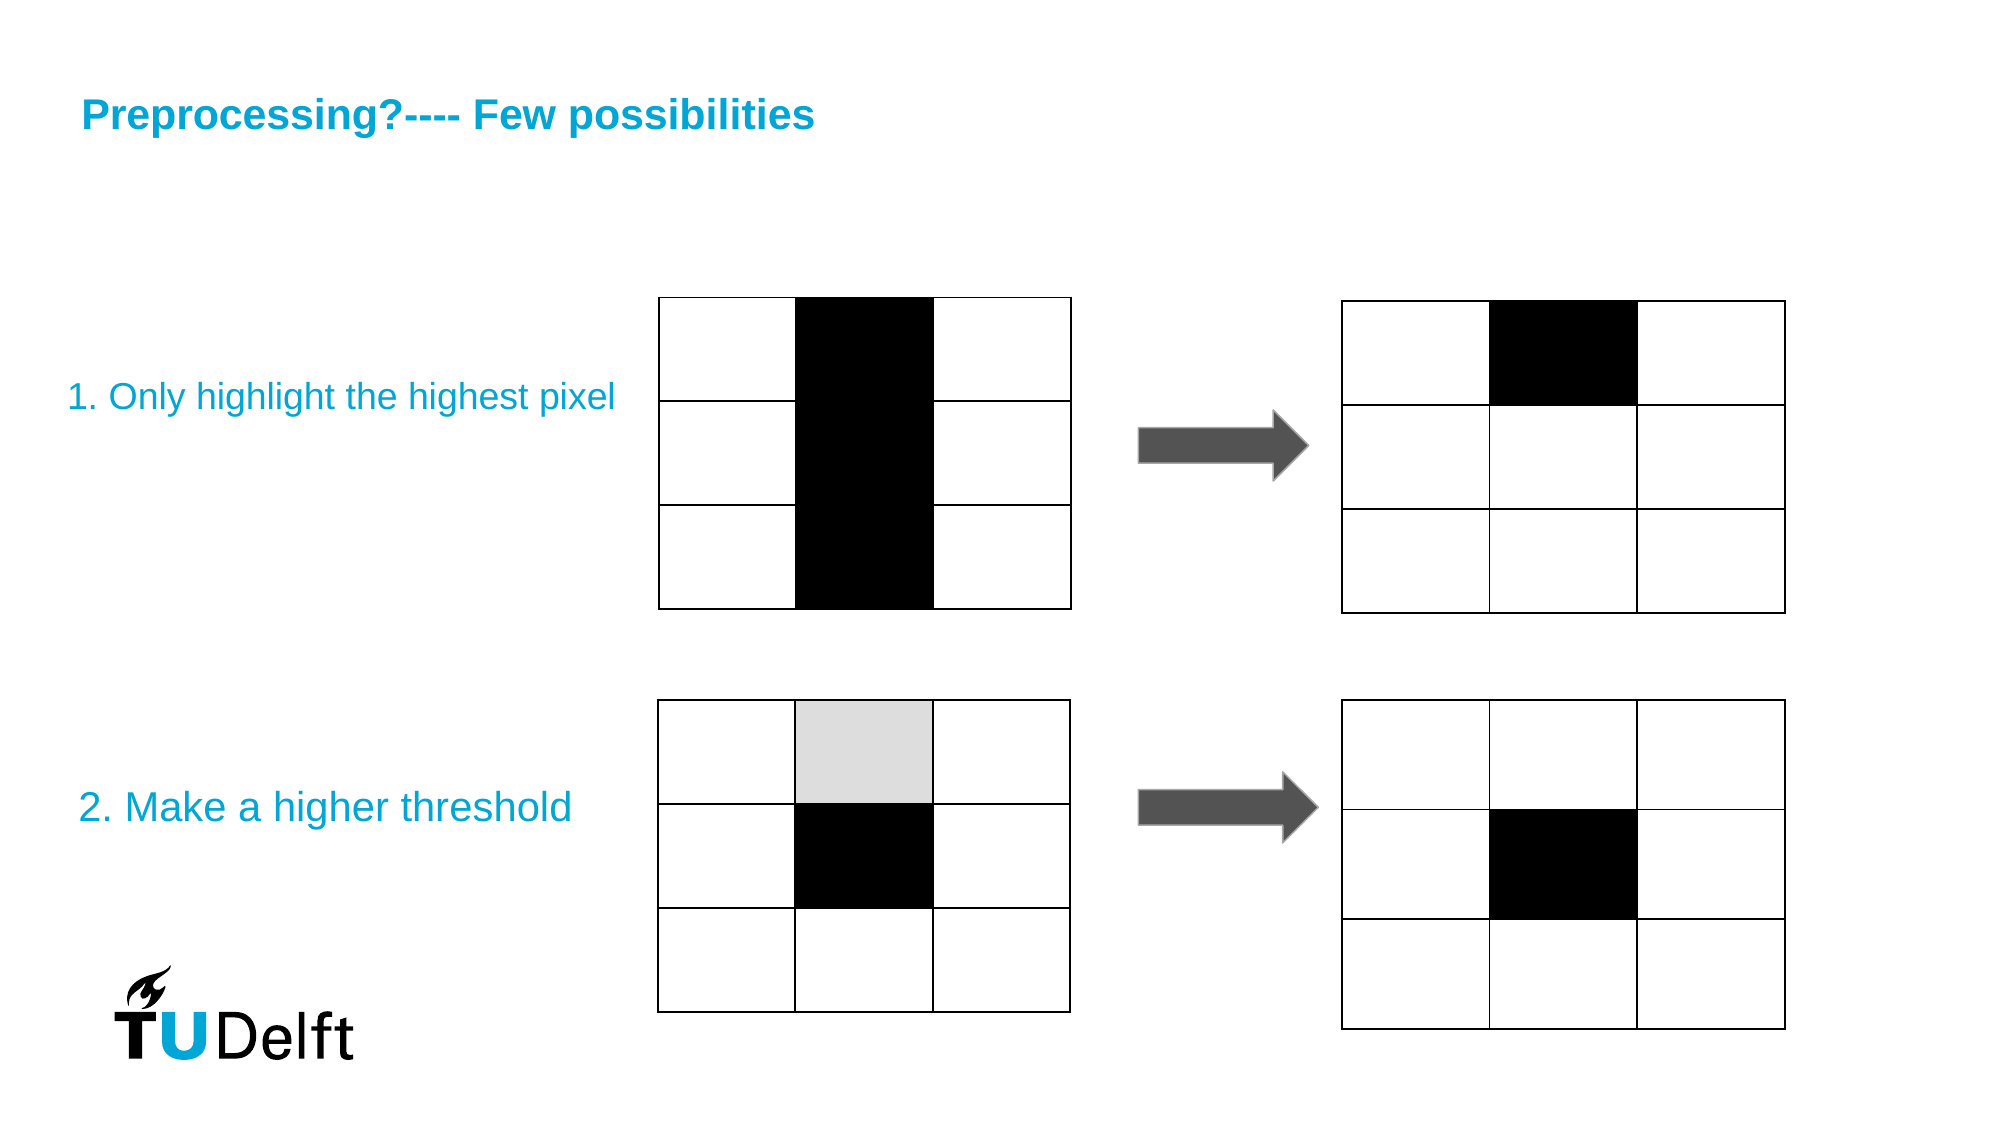

# Preprocessing?---- Few possibilities

|  |  |  |
| --- | --- | --- |
|  |  |  |
|  |  |  |
|  |  |  |
| --- | --- | --- |
|  |  |  |
|  |  |  |
1. Only highlight the highest pixel

|  |  |  |
| --- | --- | --- |
|  |  |  |
|  |  |  |
|  |  |  |
| --- | --- | --- |
|  |  |  |
|  |  |  |
2. Make a higher threshold